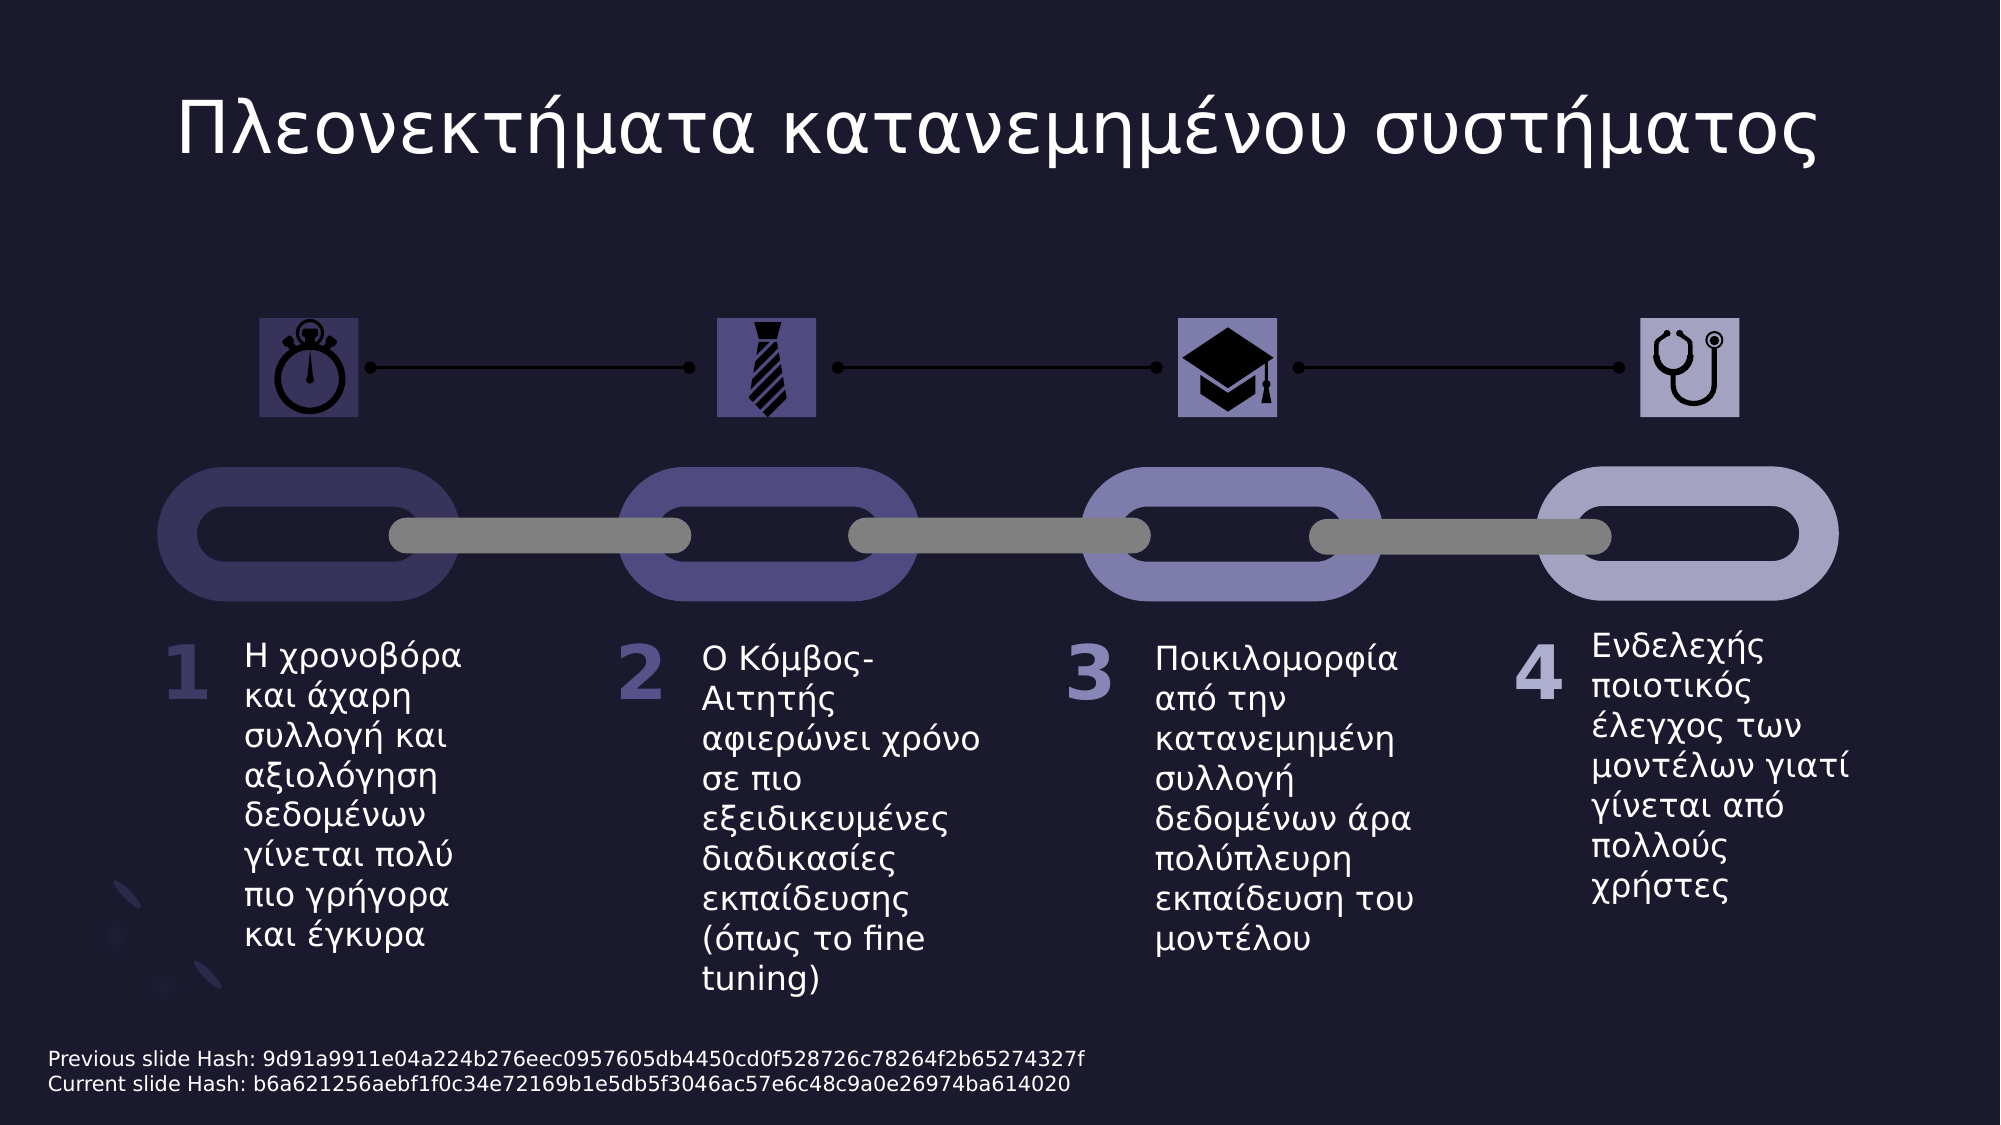

# Πλεονεκτήματα κατανεμημένου συστήματος

1
Η χρονοβόρα και άχαρη συλλογή και αξιολόγηση δεδομένων γίνεται πολύ πιο γρήγορα και έγκυρα
2
Ο Κόμβος-Αιτητής αφιερώνει χρόνο σε πιο εξειδικευμένες διαδικασίες εκπαίδευσης (όπως το fine tuning)
3
Ποικιλομορφία από την κατανεμημένη συλλογή δεδομένων άρα πολύπλευρη εκπαίδευση του μοντέλου
4
Ενδελεχής ποιοτικός έλεγχος των μοντέλων γιατί γίνεται από πολλούς χρήστες
Previous slide Hash: 9d91a9911e04a224b276eec0957605db4450cd0f528726c78264f2b65274327f
Current slide Hash: b6a621256aebf1f0c34e72169b1e5db5f3046ac57e6c48c9a0e26974ba614020